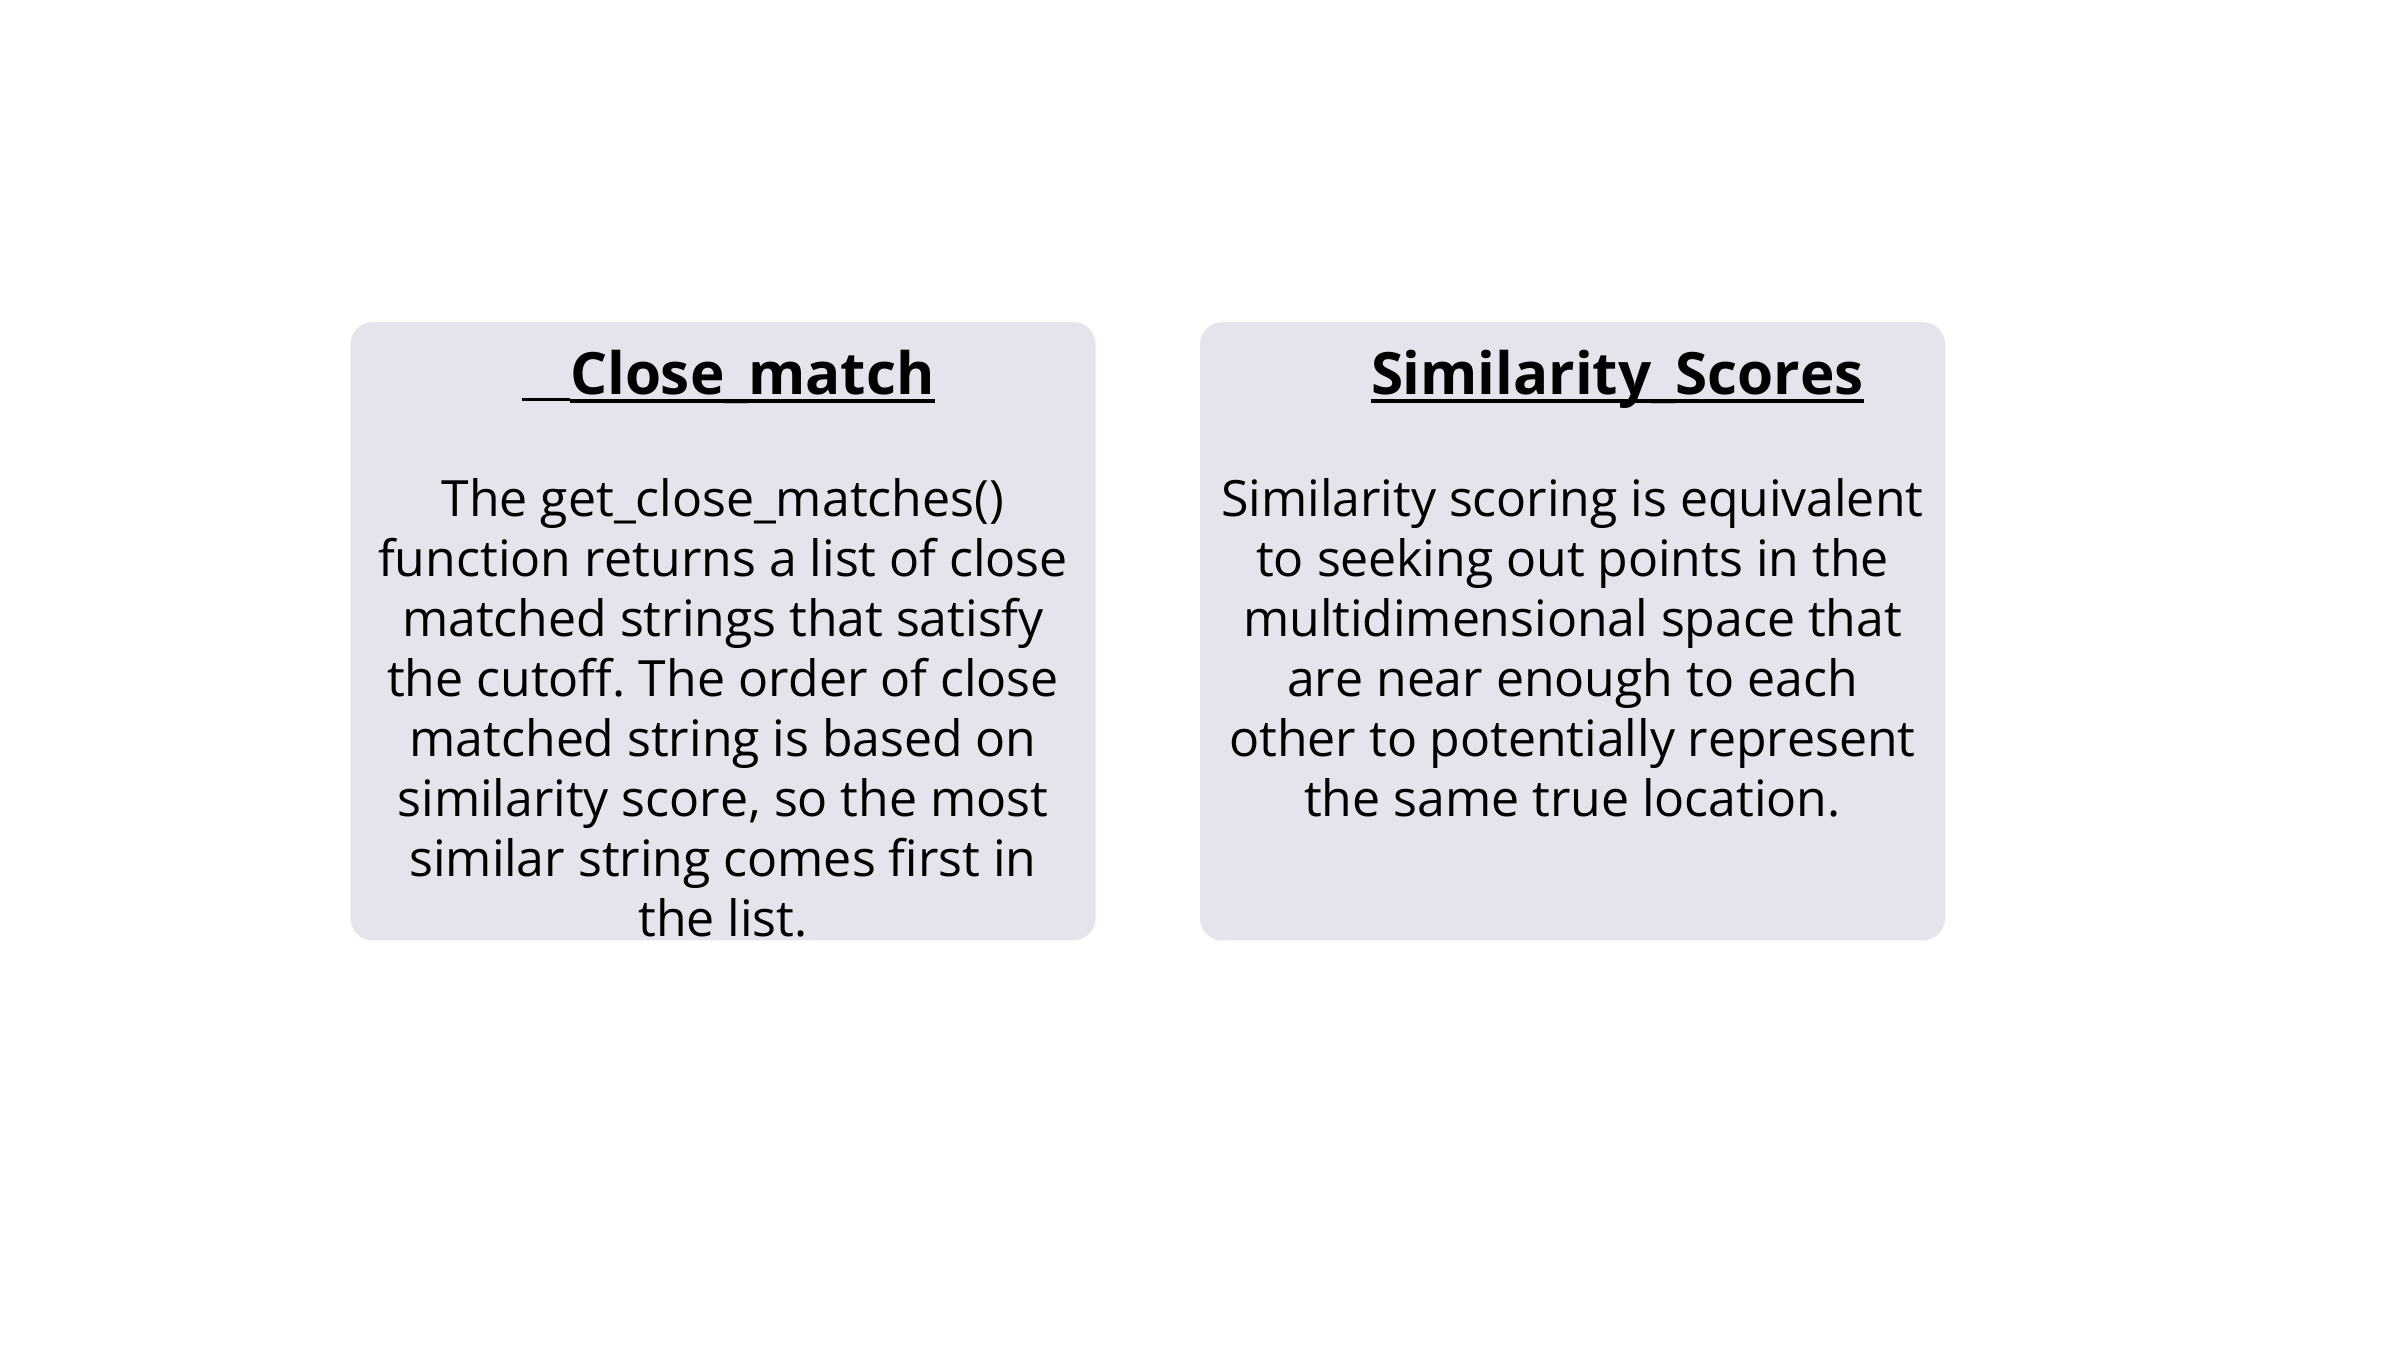

Similarity_Scores

Similarity scoring is equivalent to seeking out points in the multidimensional space that are near enough to each other to potentially represent the same true location.
	   Close_match

The get_close_matches() function returns a list of close matched strings that satisfy the cutoff. The order of close matched string is based on similarity score, so the most similar string comes first in the list.